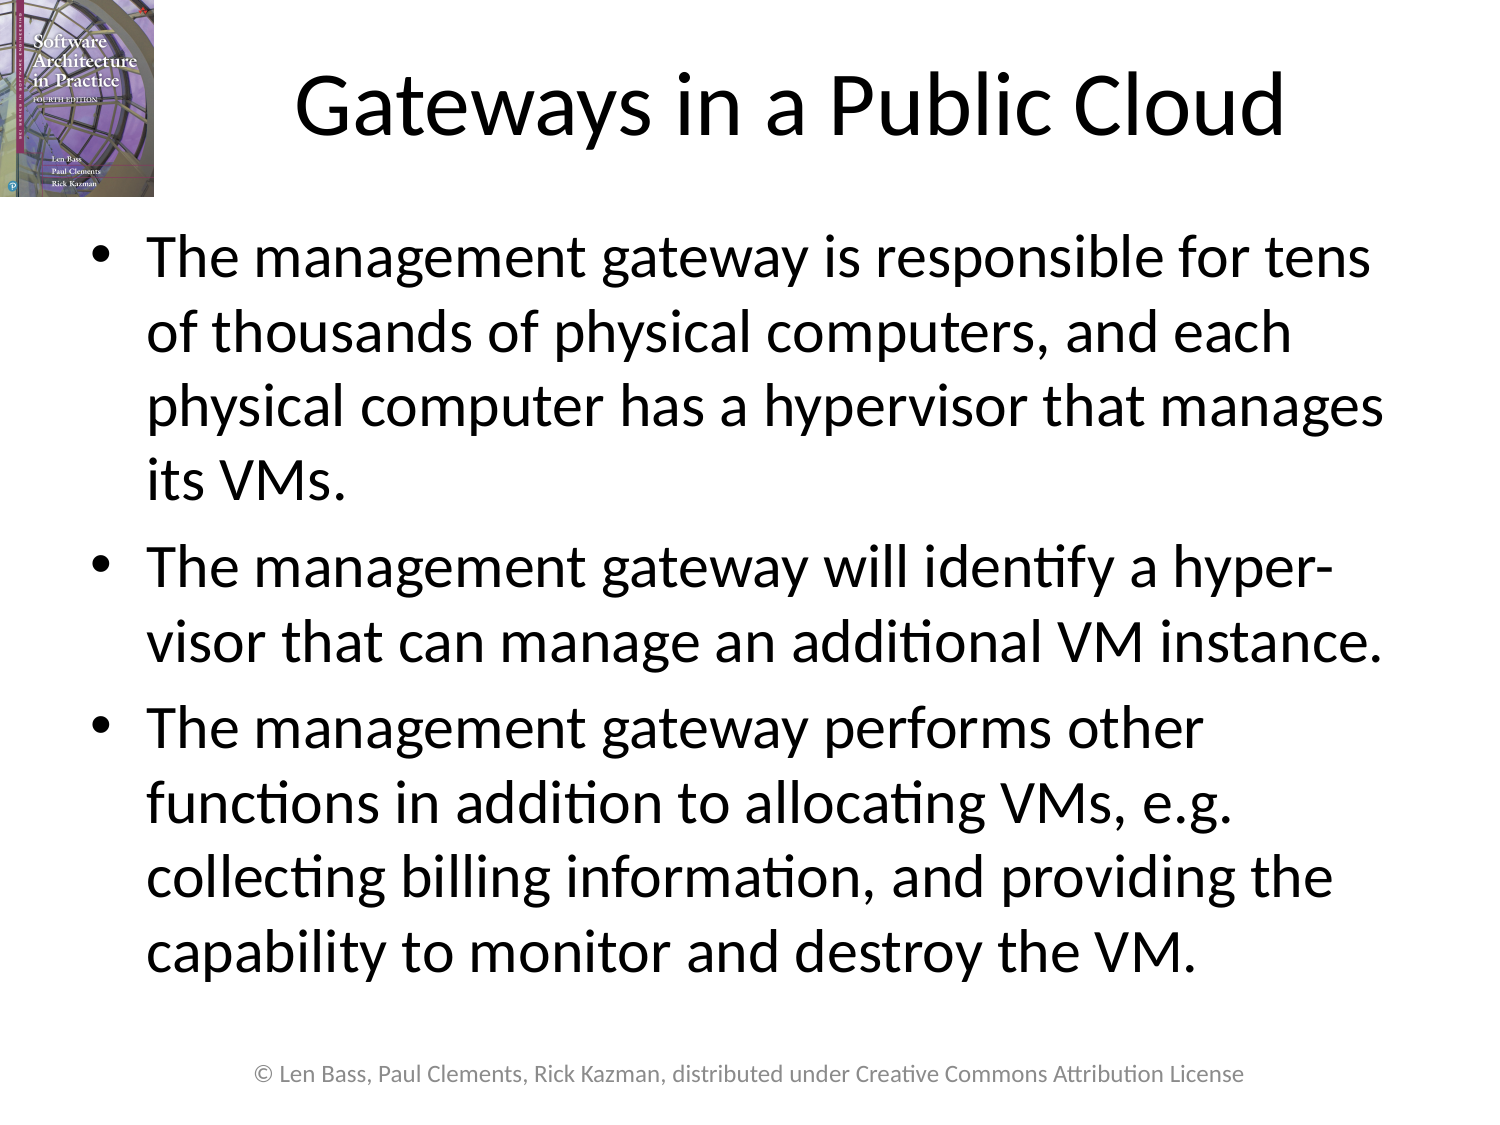

# Gateways in a Public Cloud
The management gateway is responsible for tens of thousands of physical computers, and each physical computer has a hypervisor that manages its VMs.
The management gateway will identify a hyper- visor that can manage an additional VM instance.
The management gateway performs other functions in addition to allocating VMs, e.g. collecting billing information, and providing the capability to monitor and destroy the VM.
© Len Bass, Paul Clements, Rick Kazman, distributed under Creative Commons Attribution License